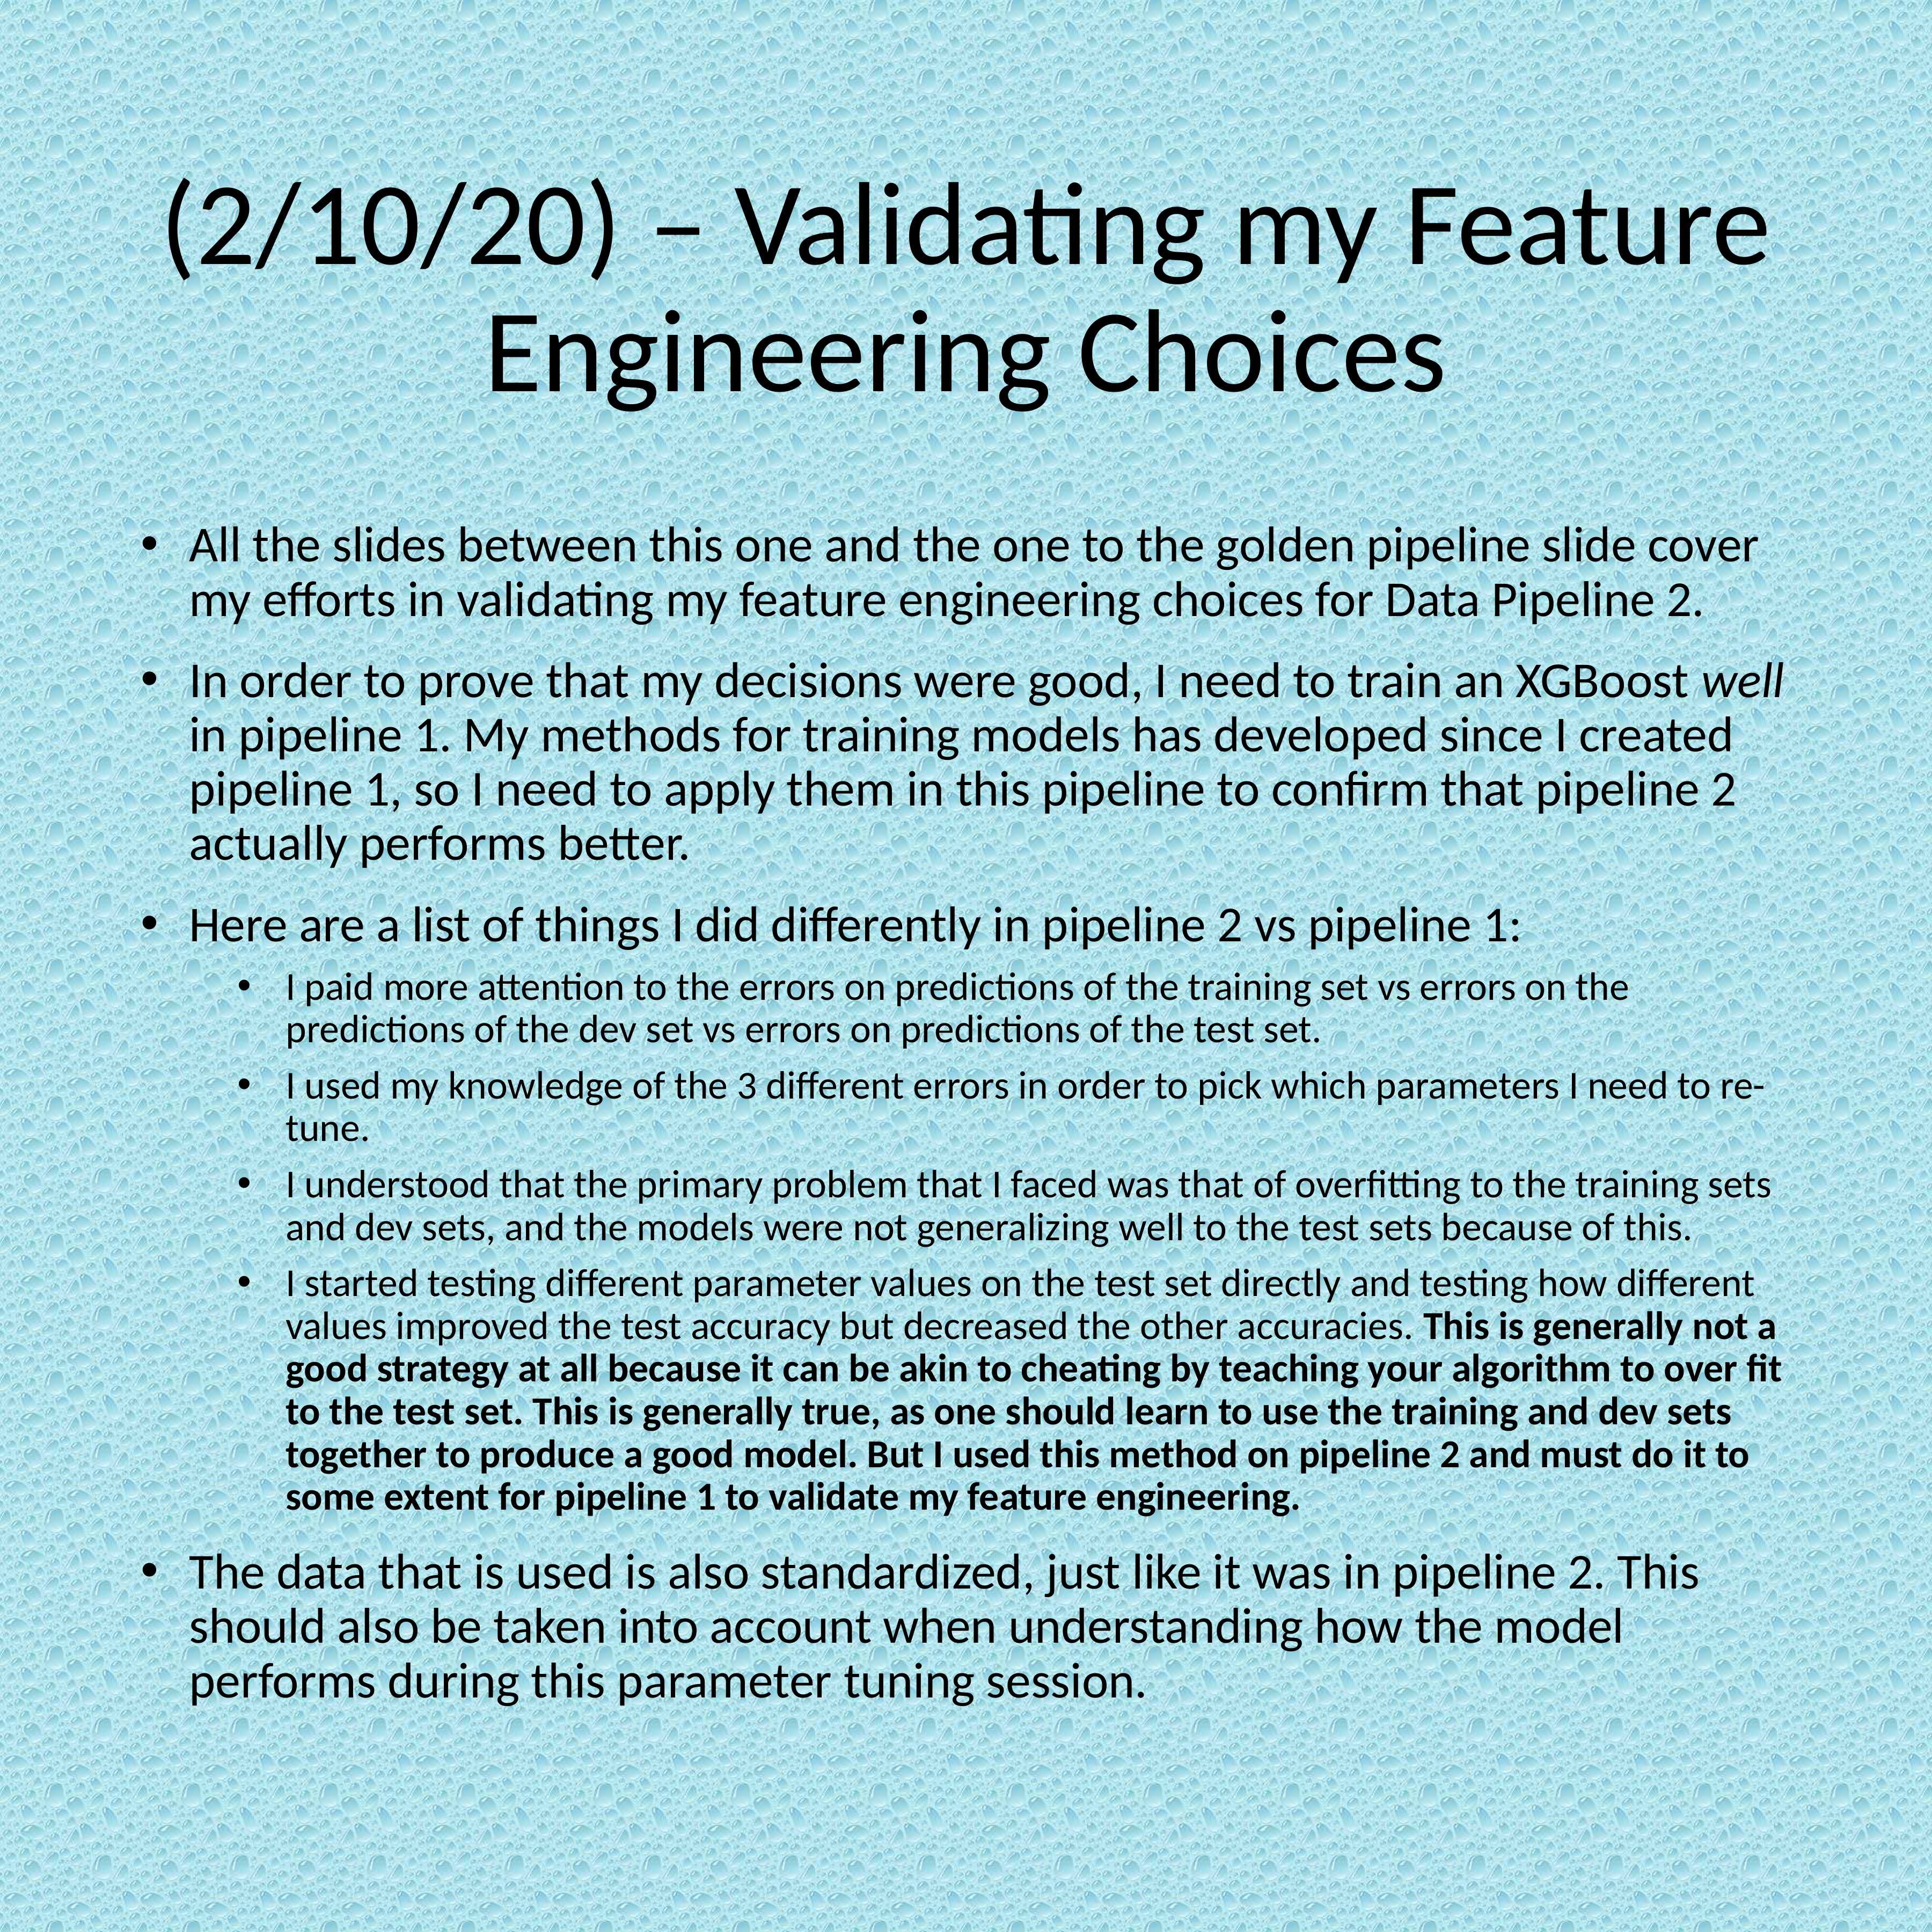

# (2/10/20) – Validating my Feature Engineering Choices
All the slides between this one and the one to the golden pipeline slide cover my efforts in validating my feature engineering choices for Data Pipeline 2.
In order to prove that my decisions were good, I need to train an XGBoost well in pipeline 1. My methods for training models has developed since I created pipeline 1, so I need to apply them in this pipeline to confirm that pipeline 2 actually performs better.
Here are a list of things I did differently in pipeline 2 vs pipeline 1:
I paid more attention to the errors on predictions of the training set vs errors on the predictions of the dev set vs errors on predictions of the test set.
I used my knowledge of the 3 different errors in order to pick which parameters I need to re-tune.
I understood that the primary problem that I faced was that of overfitting to the training sets and dev sets, and the models were not generalizing well to the test sets because of this.
I started testing different parameter values on the test set directly and testing how different values improved the test accuracy but decreased the other accuracies. This is generally not a good strategy at all because it can be akin to cheating by teaching your algorithm to over fit to the test set. This is generally true, as one should learn to use the training and dev sets together to produce a good model. But I used this method on pipeline 2 and must do it to some extent for pipeline 1 to validate my feature engineering.
The data that is used is also standardized, just like it was in pipeline 2. This should also be taken into account when understanding how the model performs during this parameter tuning session.